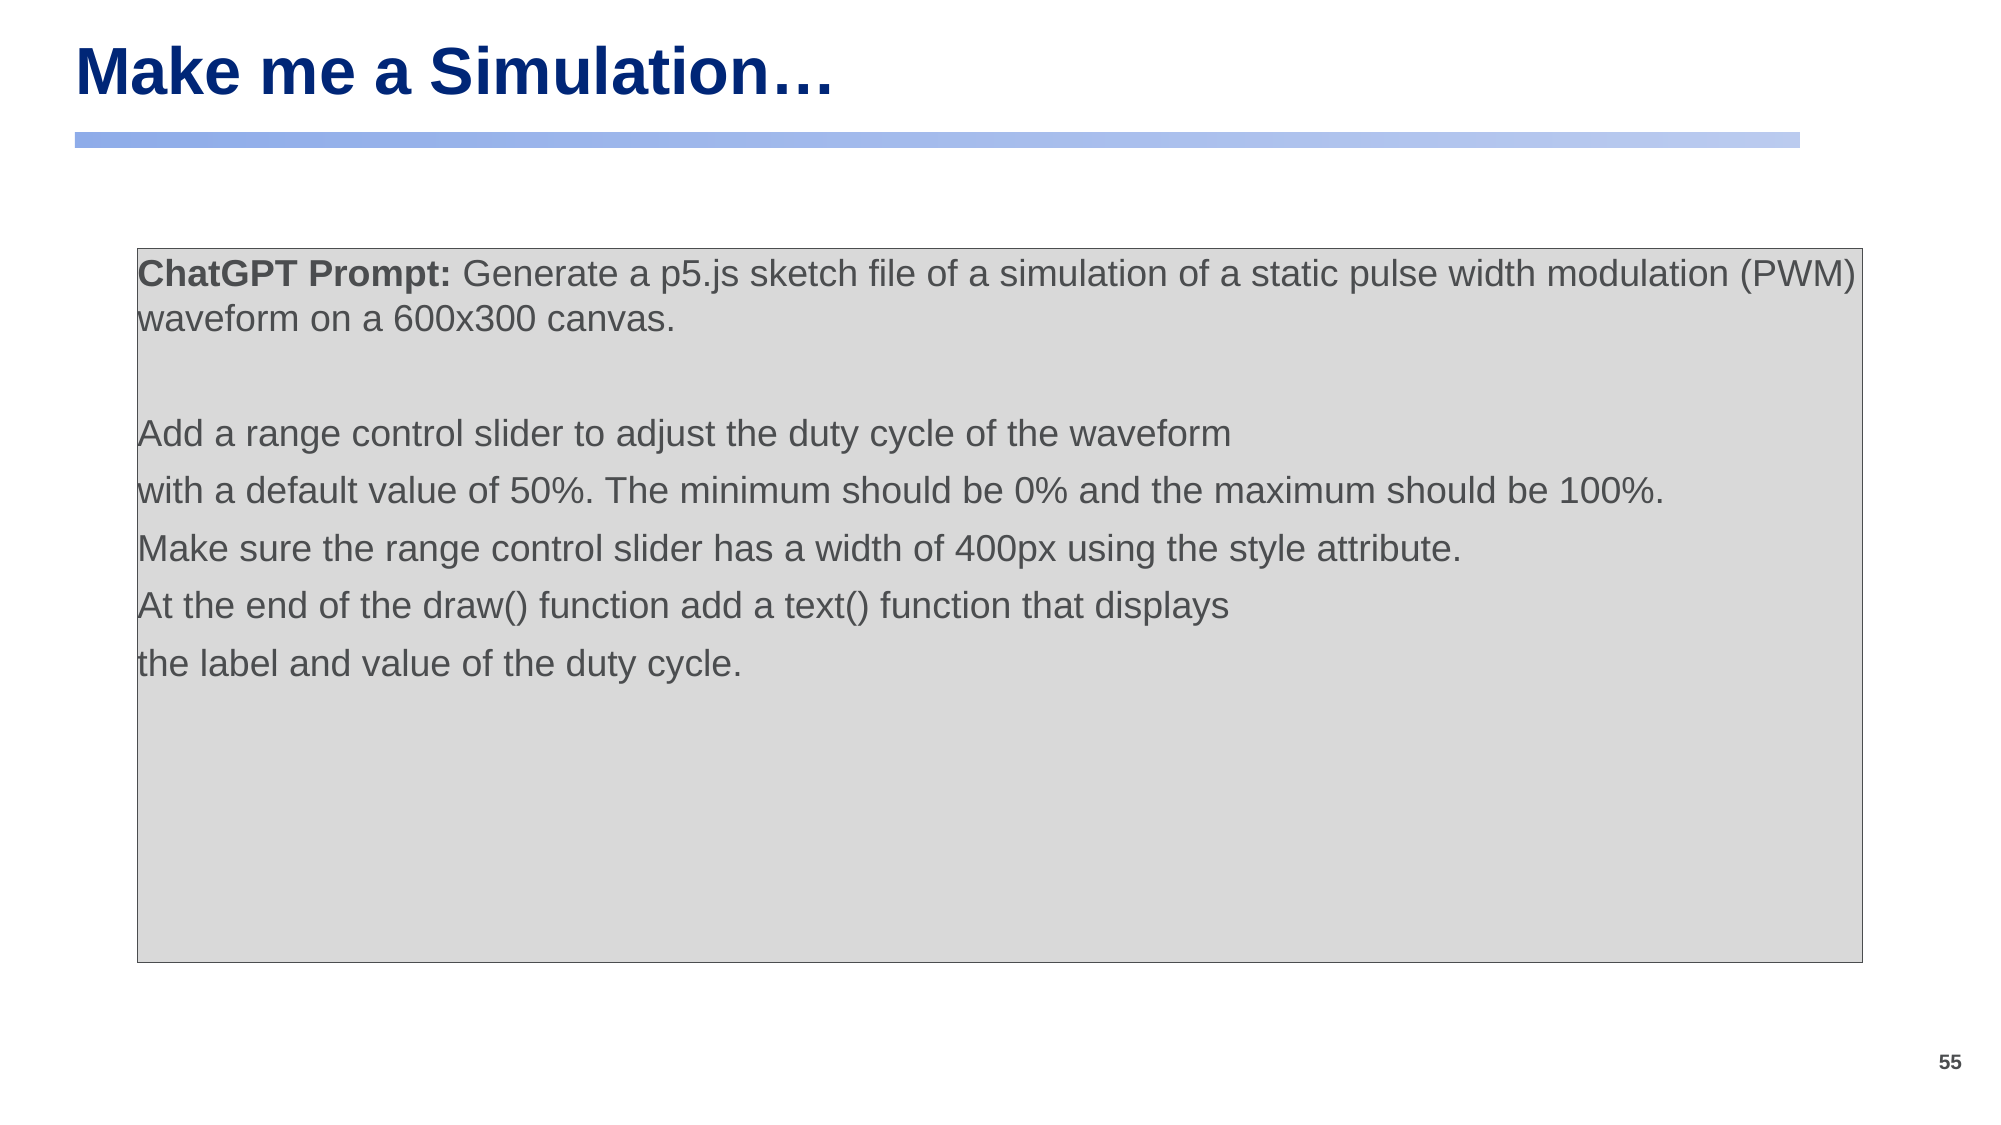

# Make me a Simulation…
ChatGPT Prompt: Generate a p5.js sketch file of a simulation of a static pulse width modulation (PWM) waveform on a 600x300 canvas.

Add a range control slider to adjust the duty cycle of the waveform
with a default value of 50%. The minimum should be 0% and the maximum should be 100%.
Make sure the range control slider has a width of 400px using the style attribute.
At the end of the draw() function add a text() function that displays
the label and value of the duty cycle.
55